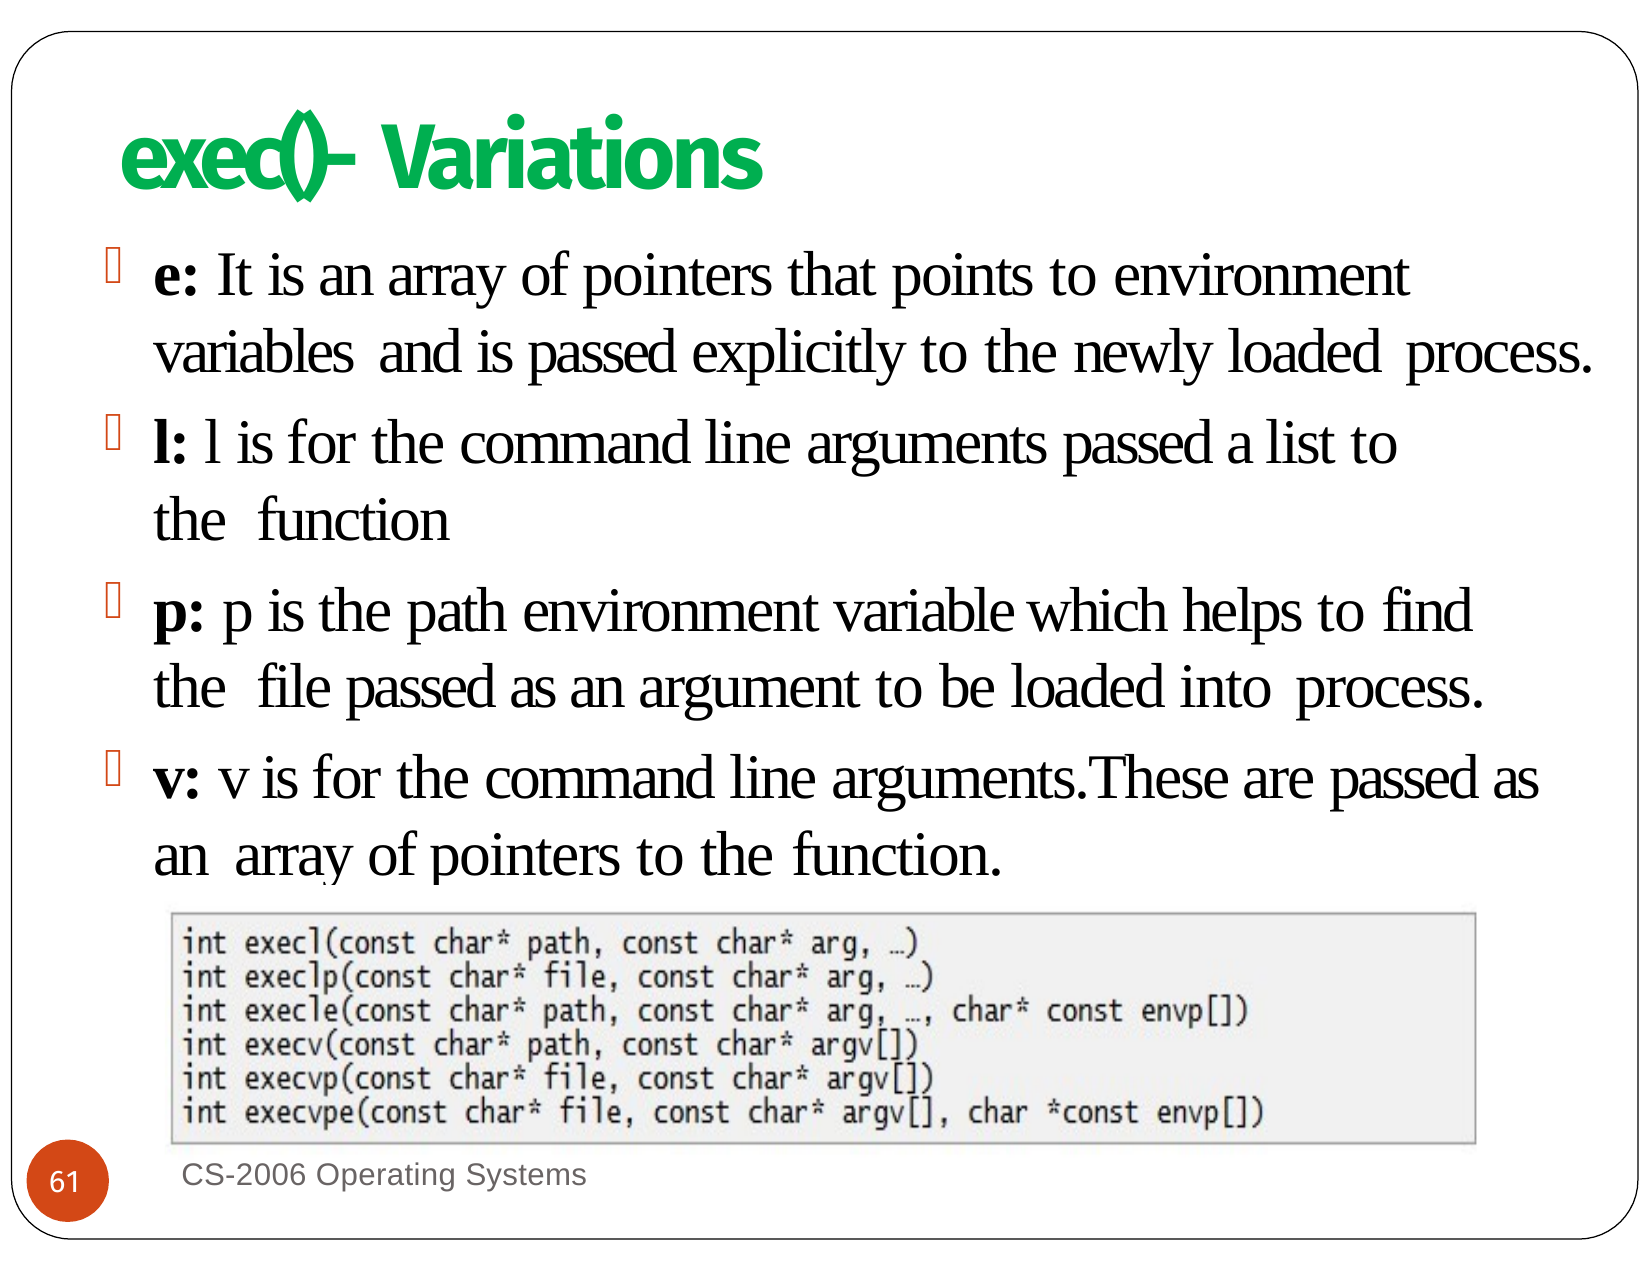

# exec()- Variations
e: It is an array of pointers that points to environment variables  and is passed explicitly to the newly loaded process.
l: l is for the command line arguments passed a list to the  function
p: p is the path environment variable which helps to find the  file passed as an argument to be loaded into process.
v: v is for the command line arguments.These are passed as an  array of pointers to the function.

CS-2006 Operating Systems
61